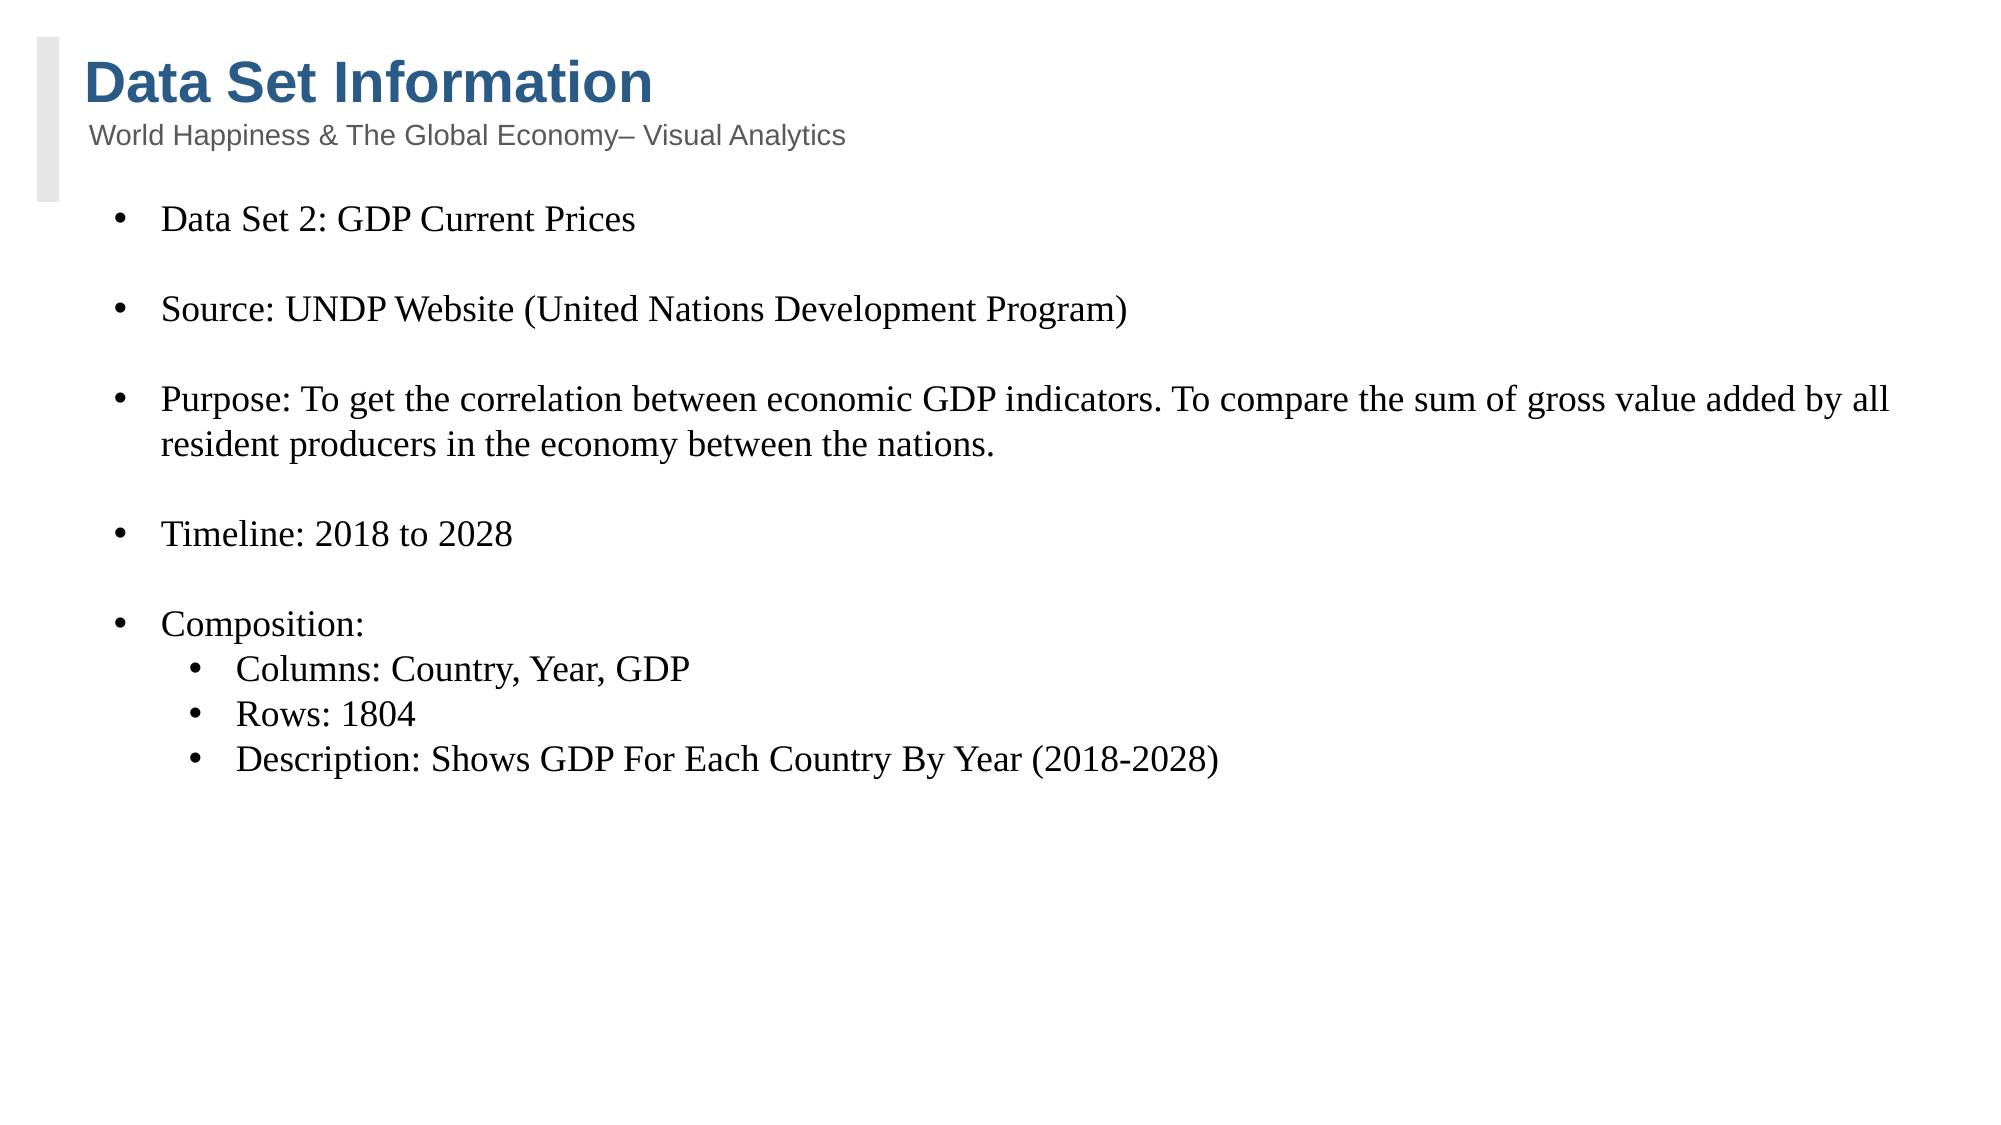

Data Set Information
World Happiness & The Global Economy– Visual Analytics

Data Set 2: GDP Current Prices

Source: UNDP Website (United Nations Development Program)

Purpose: To get the correlation between economic GDP indicators. To compare the sum of gross value added by all resident producers in the economy between the nations.

Timeline: 2018 to 2028

Composition:
Columns: Country, Year, GDP
Rows: 1804
Description: Shows GDP For Each Country By Year (2018-2028)